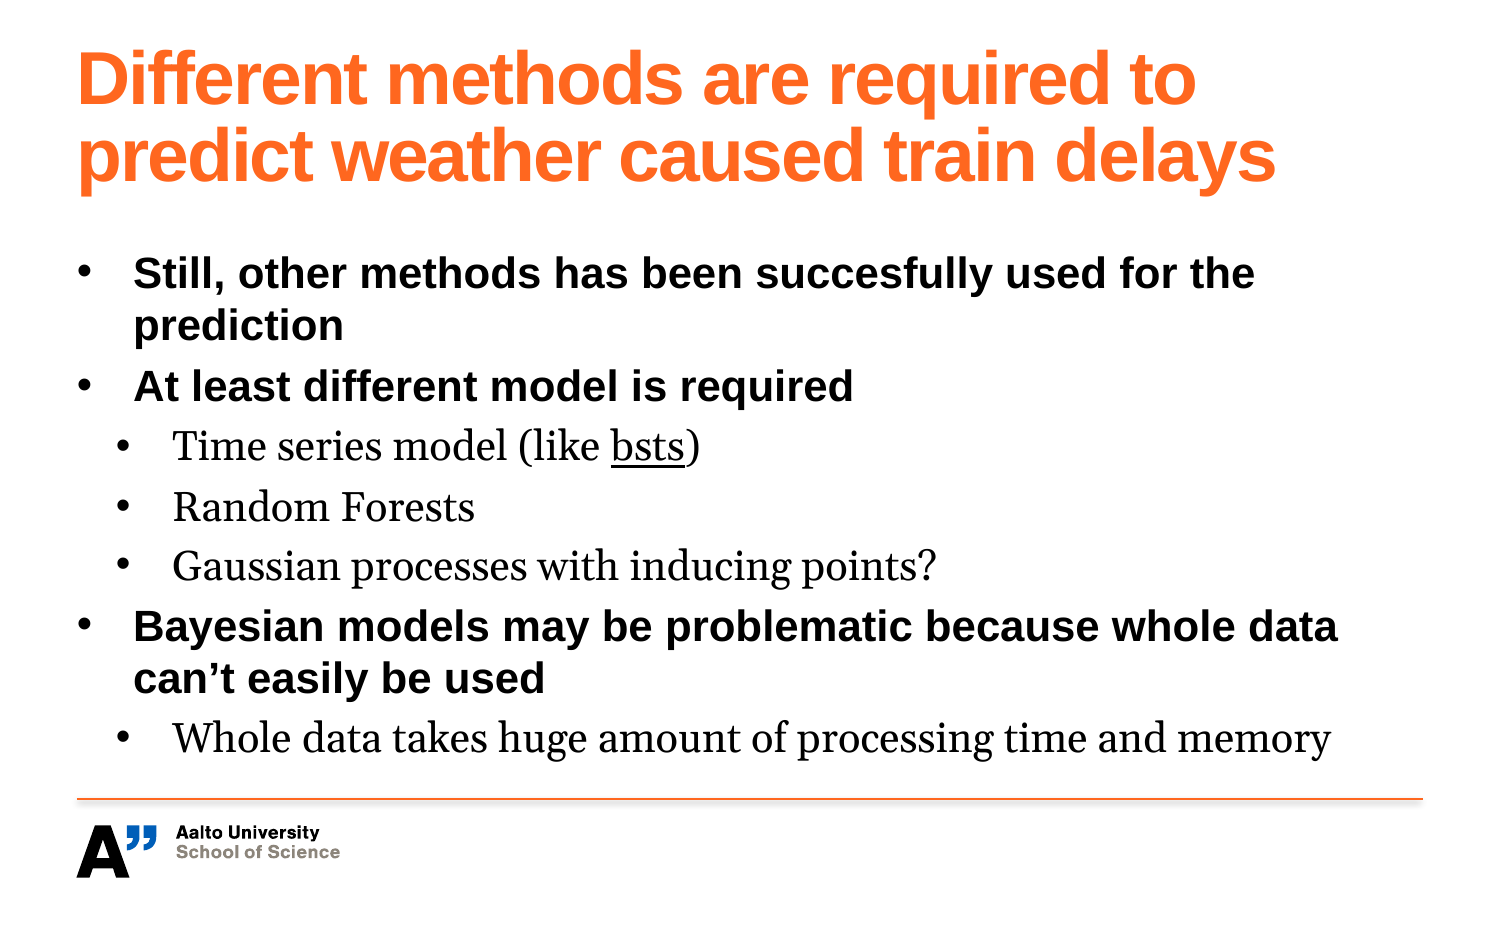

# Different methods are required to predict weather caused train delays
Still, other methods has been succesfully used for the prediction
At least different model is required
Time series model (like bsts)
Random Forests
Gaussian processes with inducing points?
Bayesian models may be problematic because whole data can’t easily be used
Whole data takes huge amount of processing time and memory